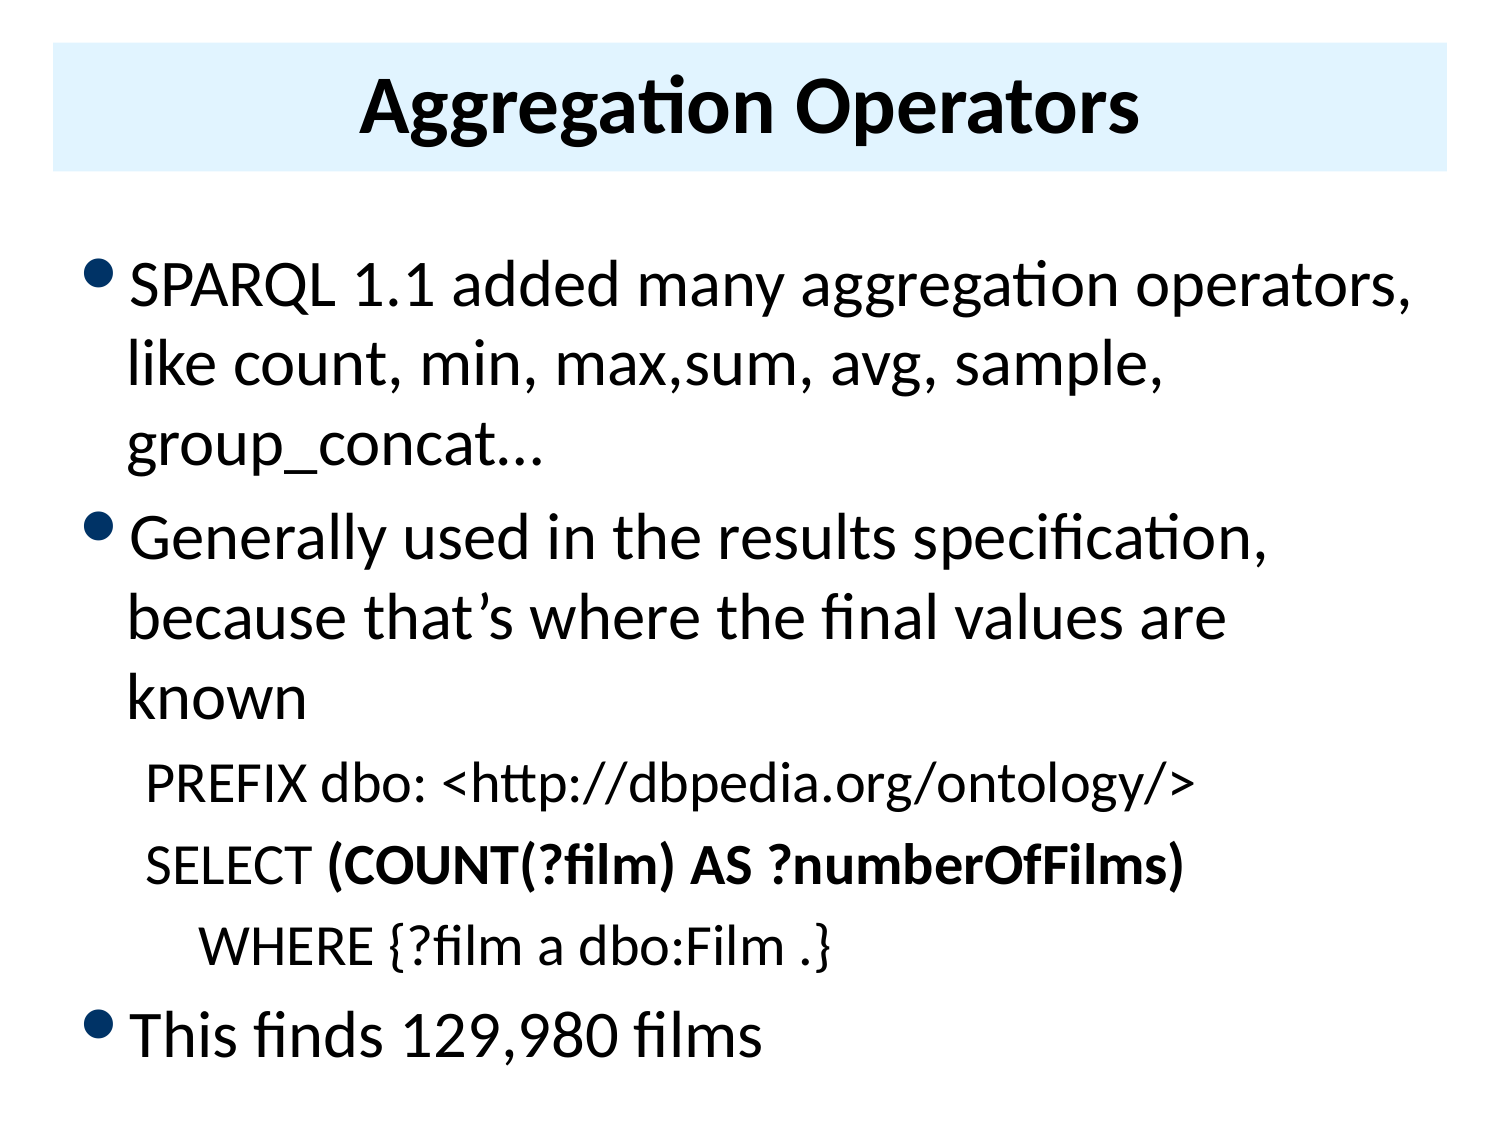

# Aggregation Operators
SPARQL 1.1 added many aggregation operators, like count, min, max,sum, avg, sample, group_concat…
Generally used in the results specification, because that’s where the final values are known
PREFIX dbo: <http://dbpedia.org/ontology/>
SELECT (COUNT(?film) AS ?numberOfFilms)
    WHERE {?film a dbo:Film .}
This finds 129,980 films